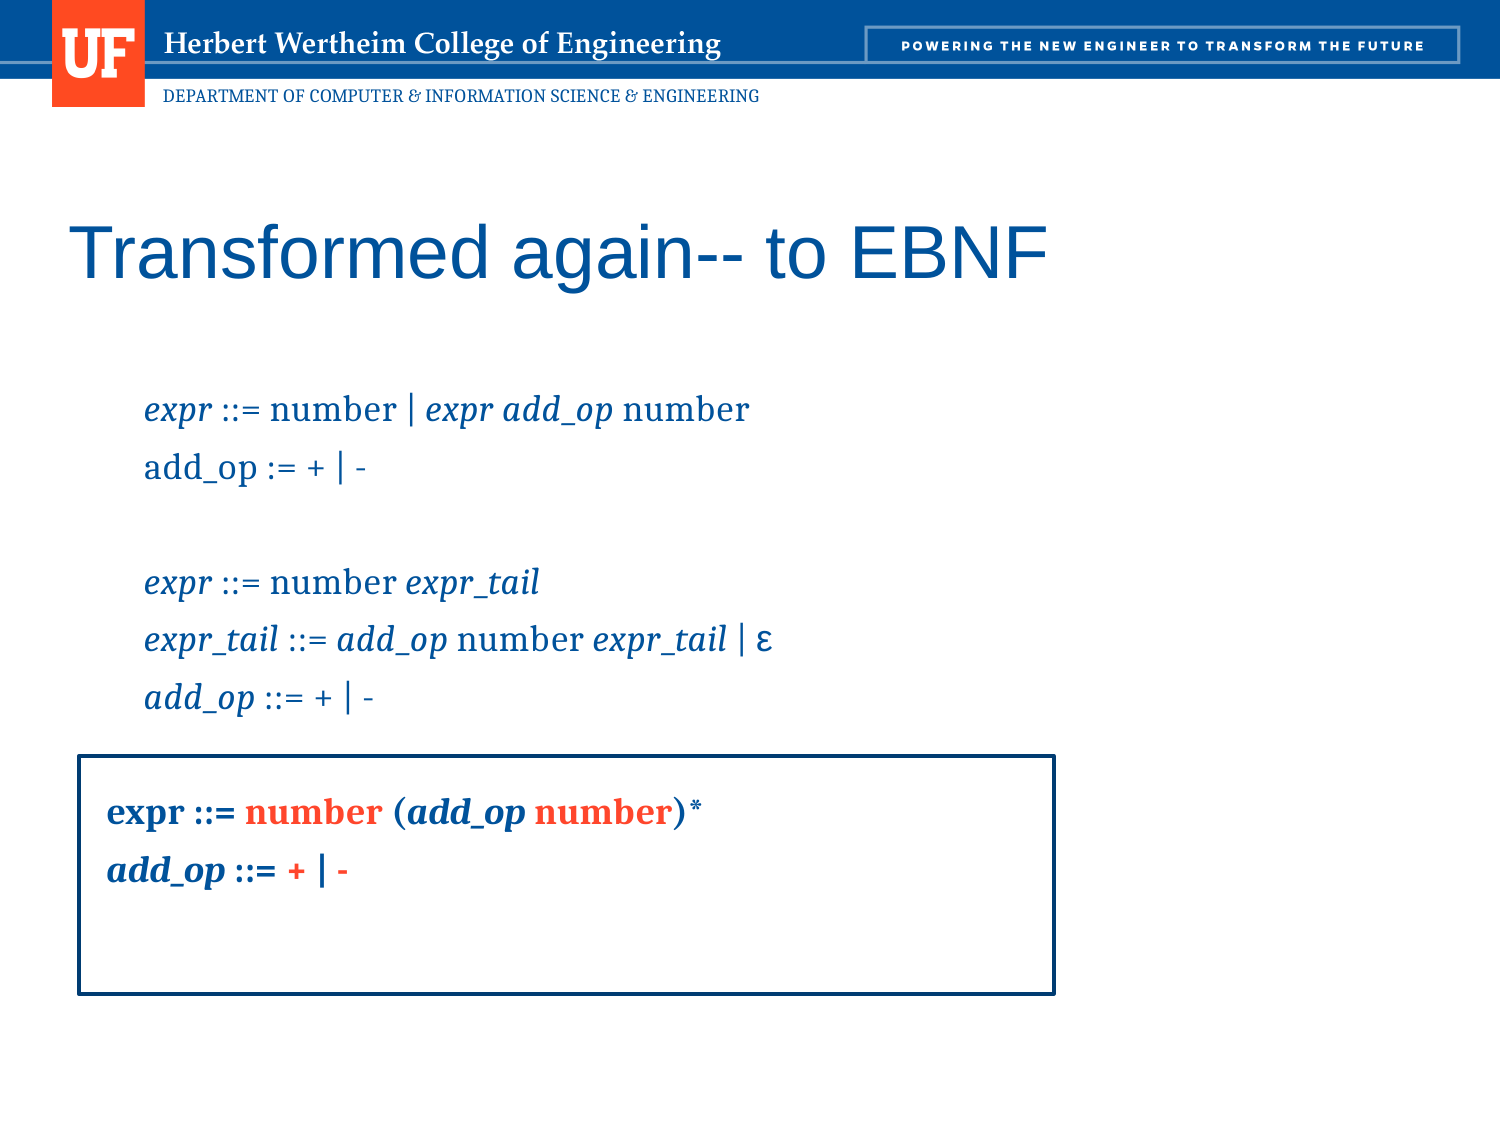

131
# Transformed again-- to EBNF
expr ::= number | expr add_op number
add_op := + | -

expr ::= number expr_tail
expr_tail ::= add_op number expr_tail | ε
add_op ::= + | -

expr ::= number (add_op number)*
add_op ::= + | -